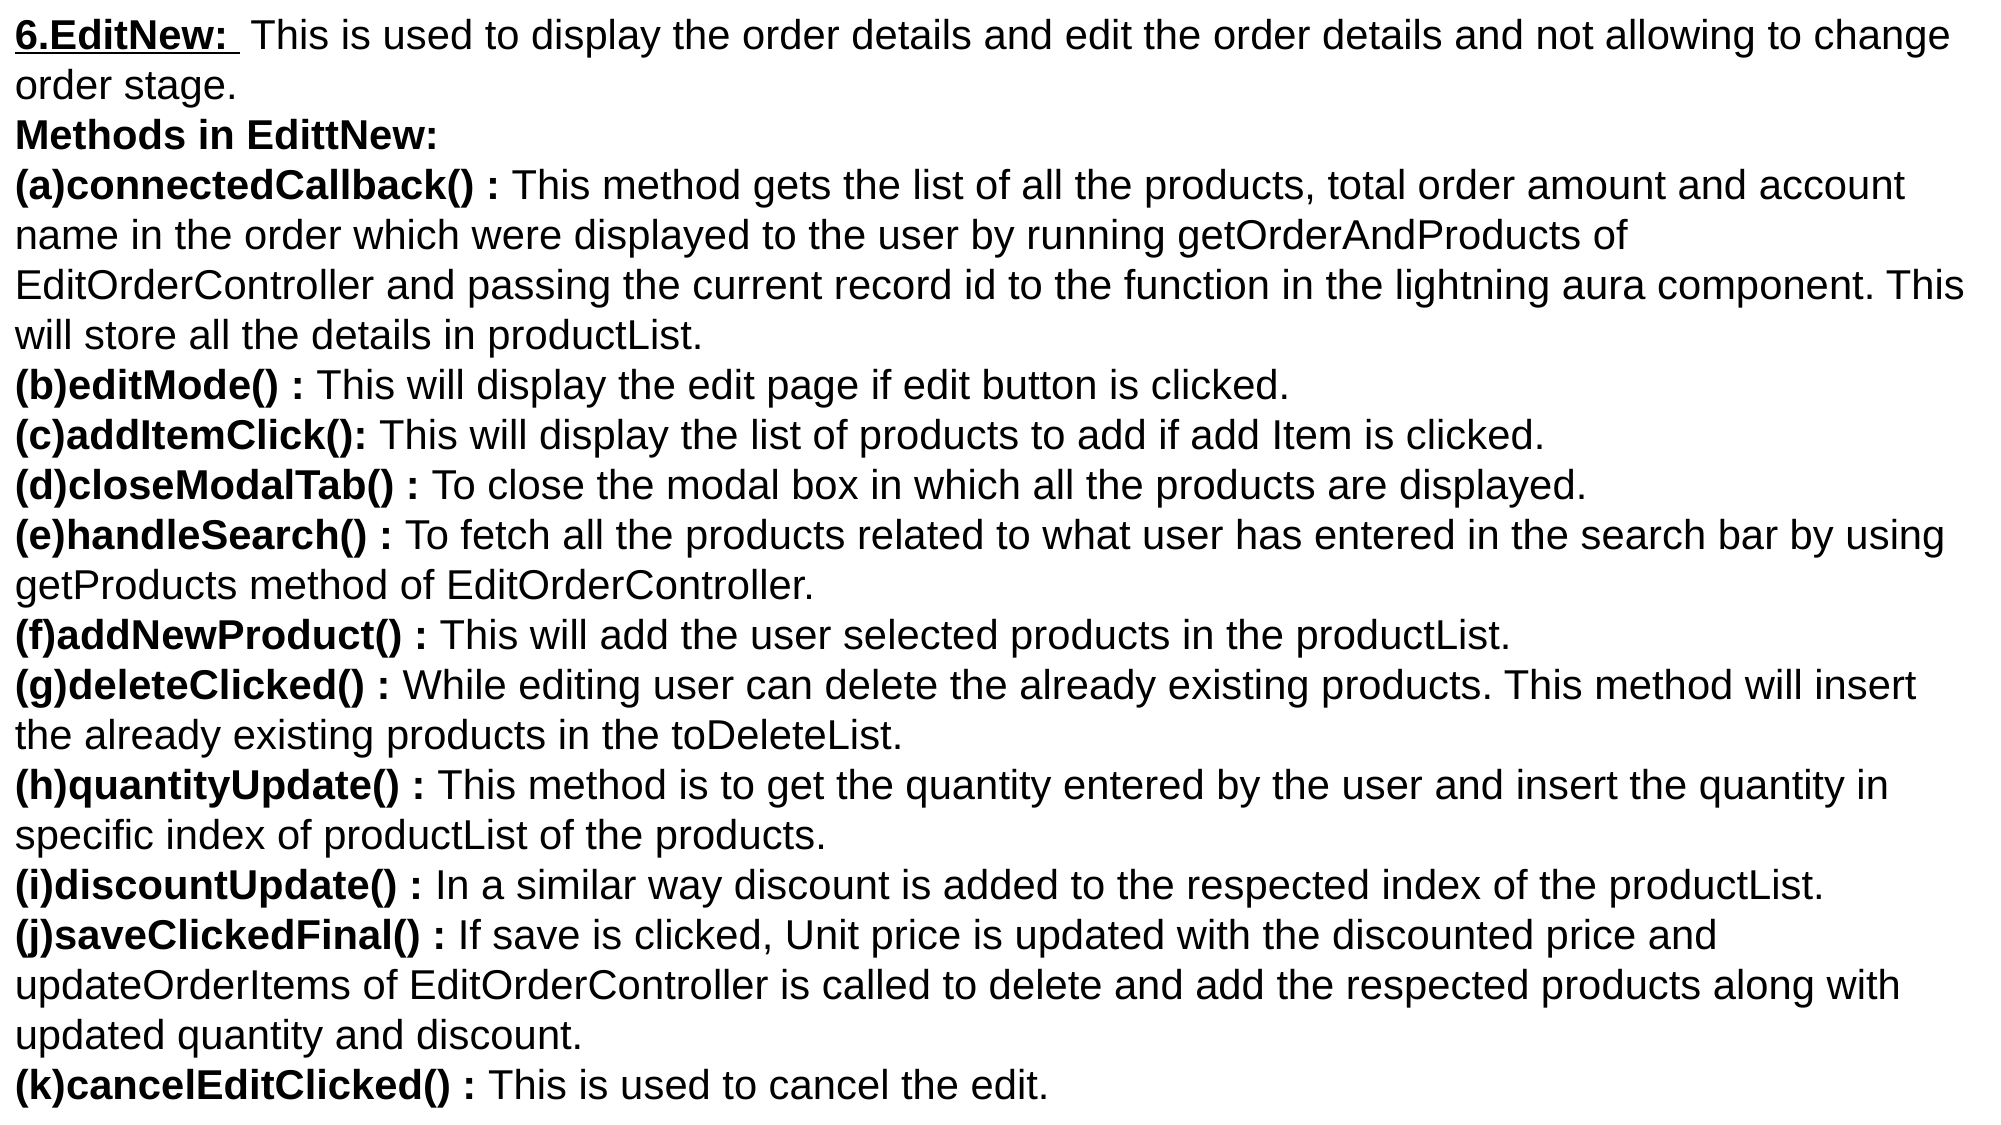

6.EditNew:  This is used to display the order details and edit the order details and not allowing to change order stage.
Methods in EdittNew:
connectedCallback() : This method gets the list of all the products, total order amount and account name in the order which were displayed to the user by running getOrderAndProducts of EditOrderController and passing the current record id to the function in the lightning aura component. This will store all the details in productList.
editMode() : This will display the edit page if edit button is clicked.
addItemClick(): This will display the list of products to add if add Item is clicked.
closeModalTab() : To close the modal box in which all the products are displayed.
handleSearch() : To fetch all the products related to what user has entered in the search bar by using getProducts method of EditOrderController.
addNewProduct() : This will add the user selected products in the productList.
deleteClicked() : While editing user can delete the already existing products. This method will insert the already existing products in the toDeleteList.
quantityUpdate() : This method is to get the quantity entered by the user and insert the quantity in specific index of productList of the products.
discountUpdate() : In a similar way discount is added to the respected index of the productList.
saveClickedFinal() : If save is clicked, Unit price is updated with the discounted price and updateOrderItems of EditOrderController is called to delete and add the respected products along with updated quantity and discount.
cancelEditClicked() : This is used to cancel the edit.